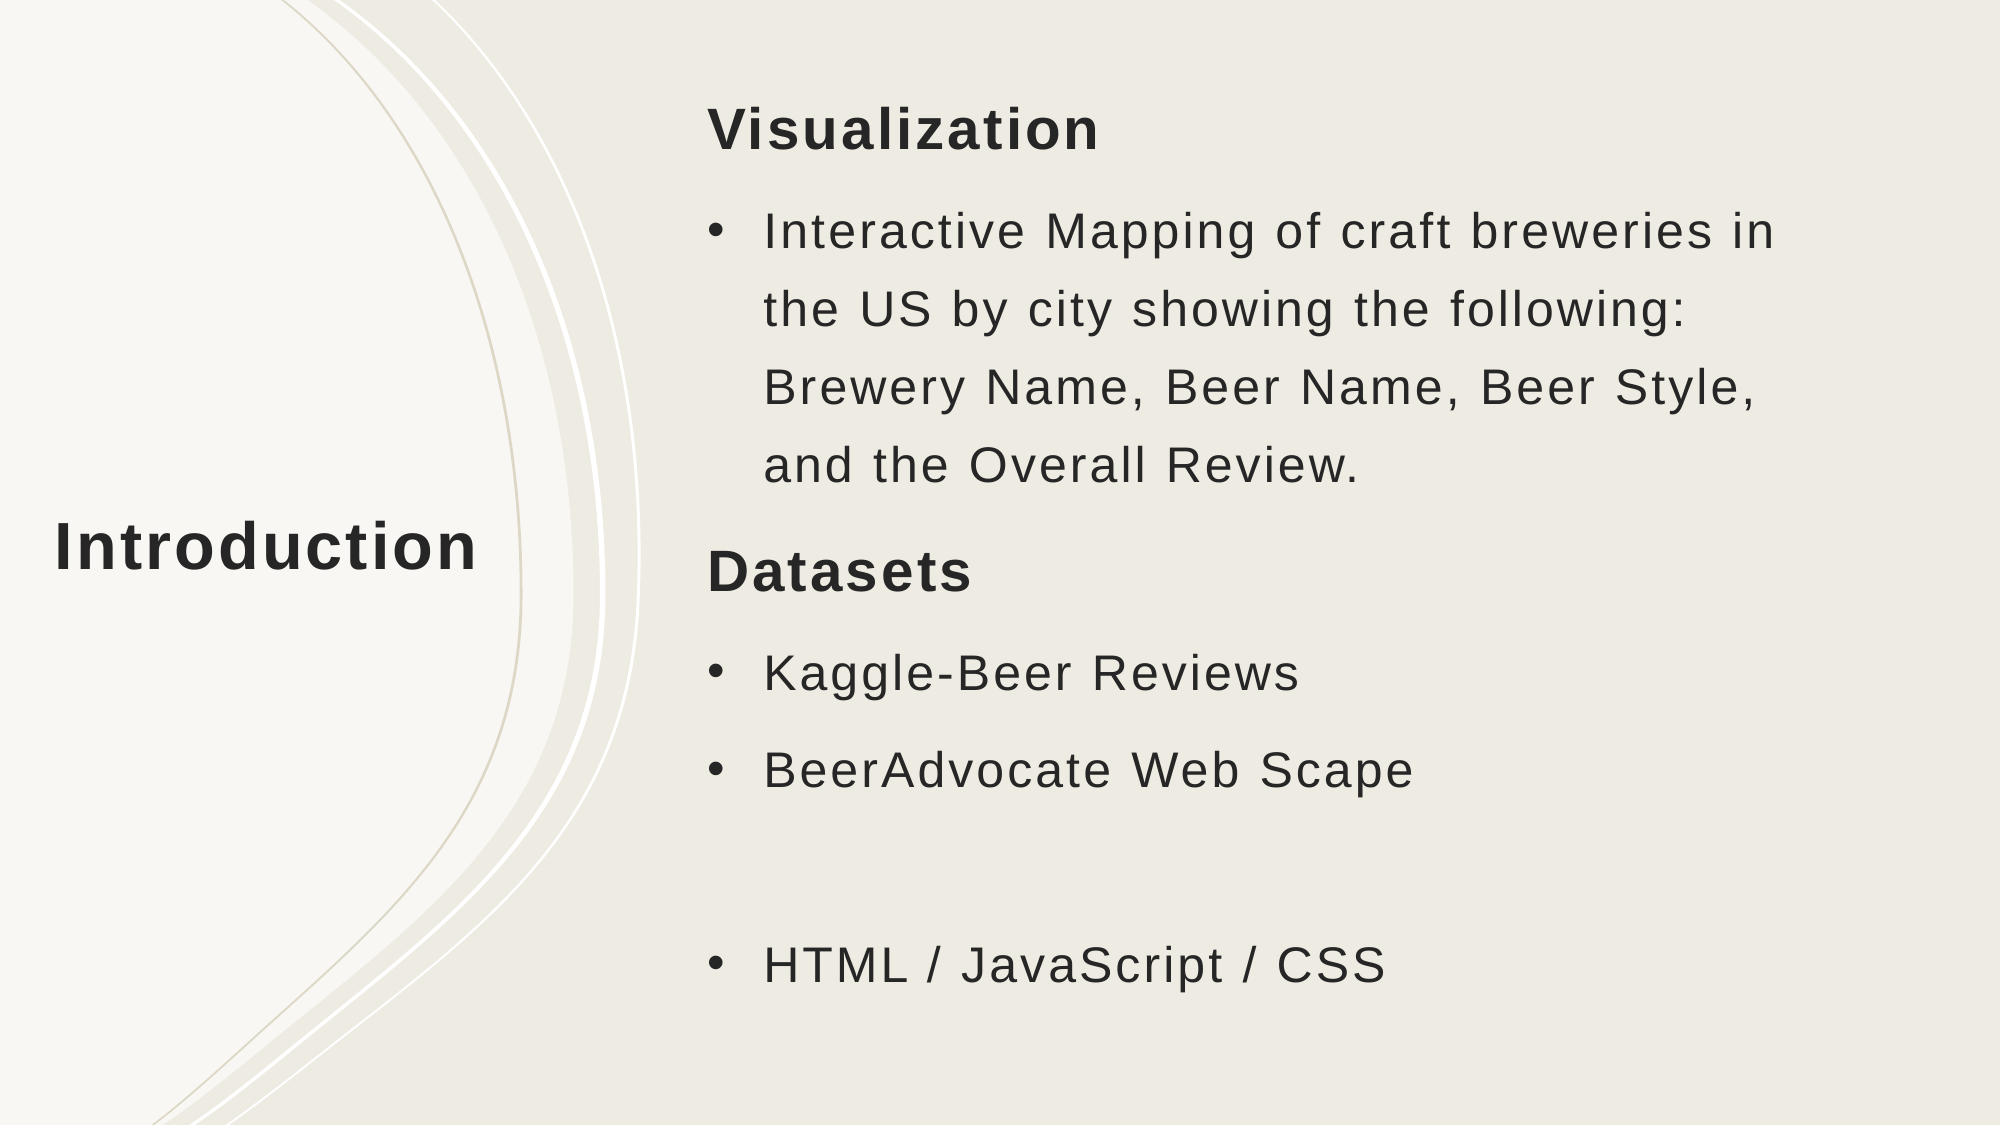

Visualization
Interactive Mapping of craft breweries in the US by city showing the following: Brewery Name, Beer Name, Beer Style, and the Overall Review.
Datasets
Kaggle-Beer Reviews
BeerAdvocate Web Scape

HTML / JavaScript / CSS

# Introduction